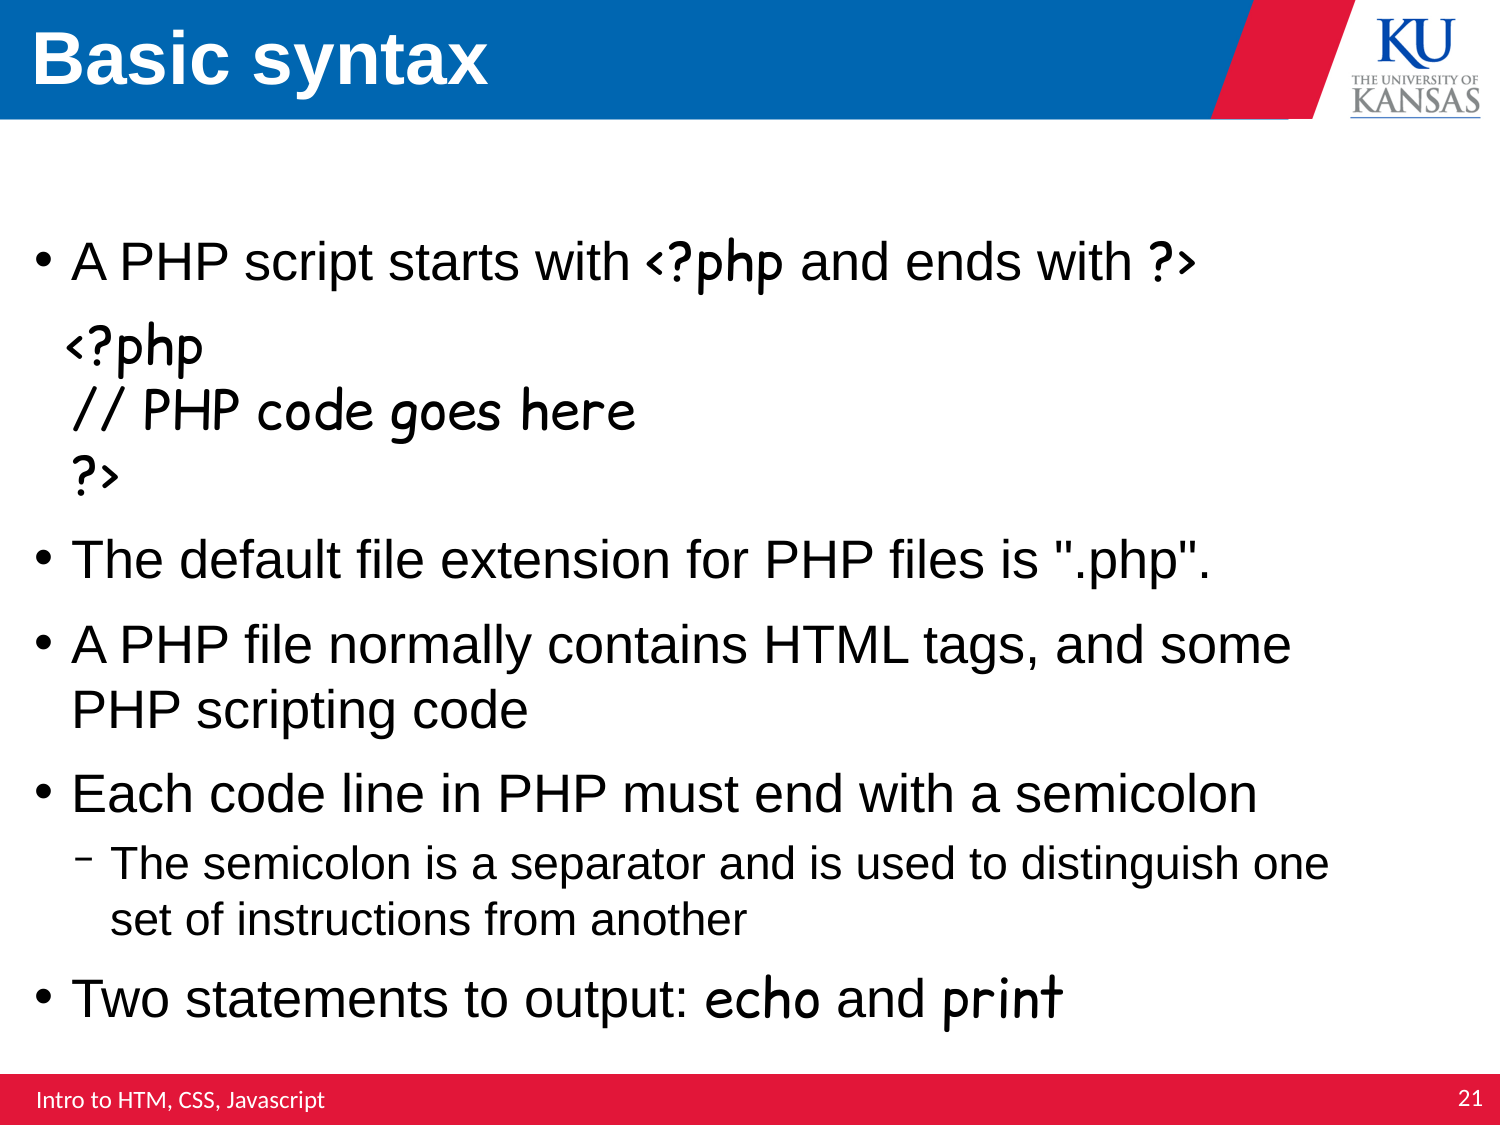

# Basic syntax
A PHP script starts with <?php and ends with ?>
  <?php
// PHP code goes here
?>
The default file extension for PHP files is ".php".
A PHP file normally contains HTML tags, and some PHP scripting code
Each code line in PHP must end with a semicolon
The semicolon is a separator and is used to distinguish one set of instructions from another
Two statements to output: echo and print

21
Intro to HTM, CSS, Javascript